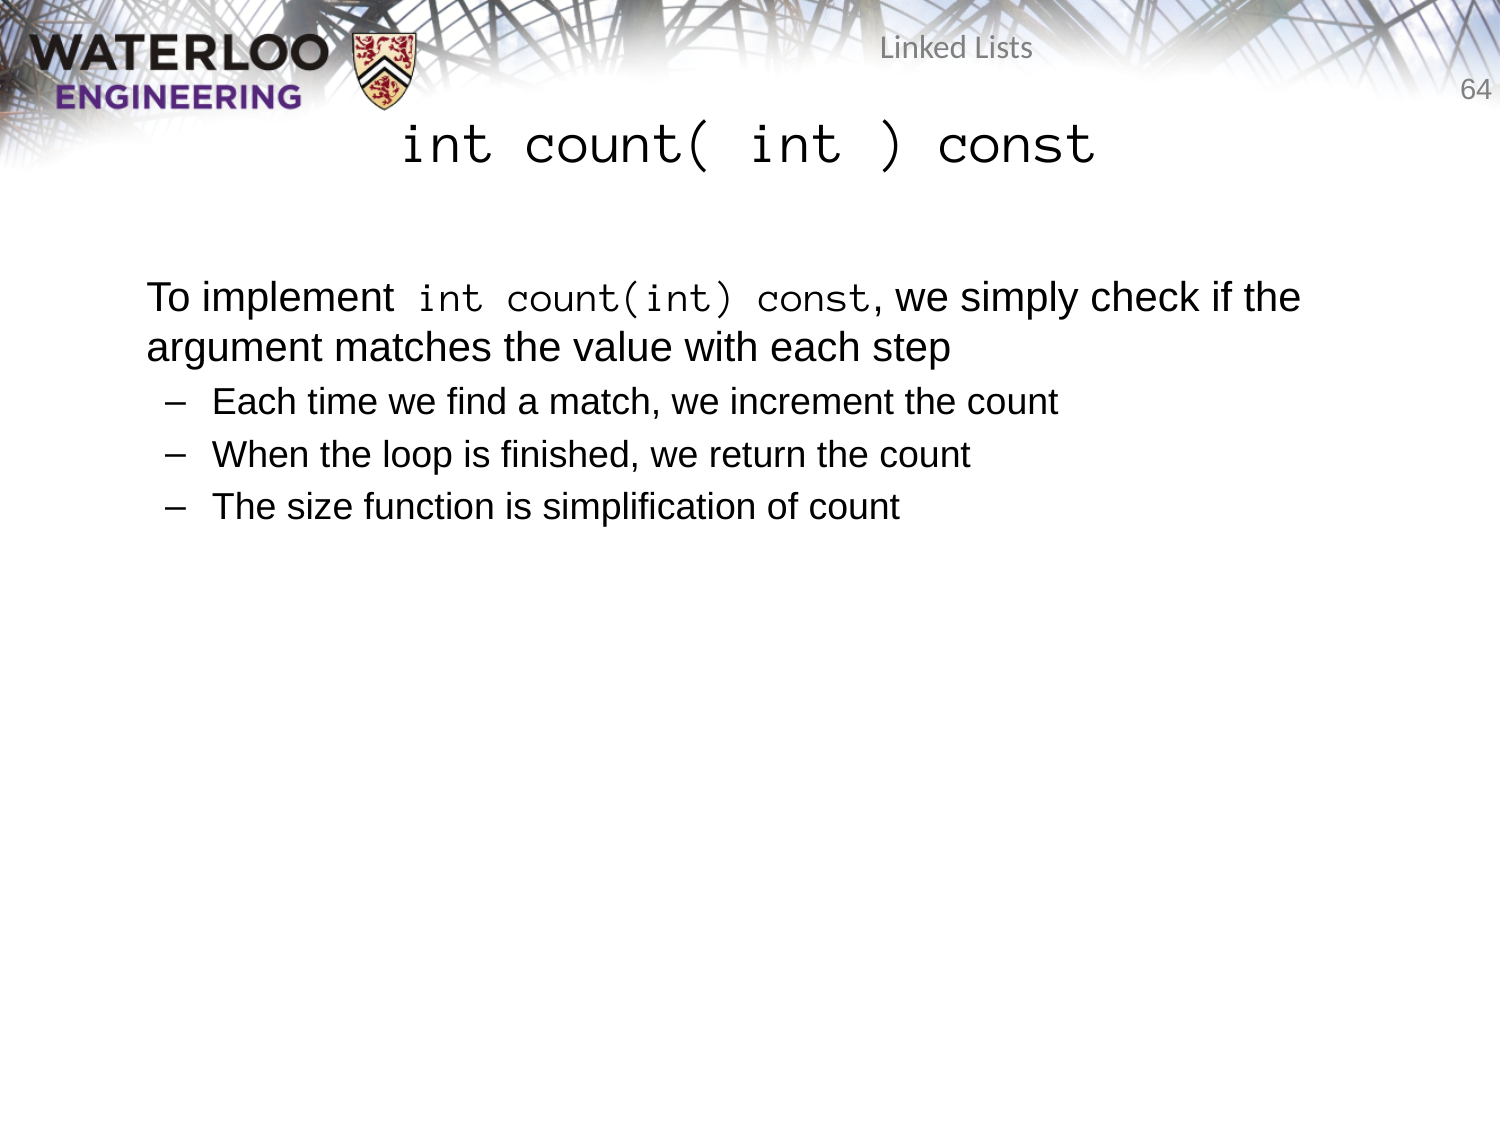

# int count( int ) const
	To implement  int count(int) const, we simply check if the argument matches the value with each step
Each time we find a match, we increment the count
When the loop is finished, we return the count
The size function is simplification of count